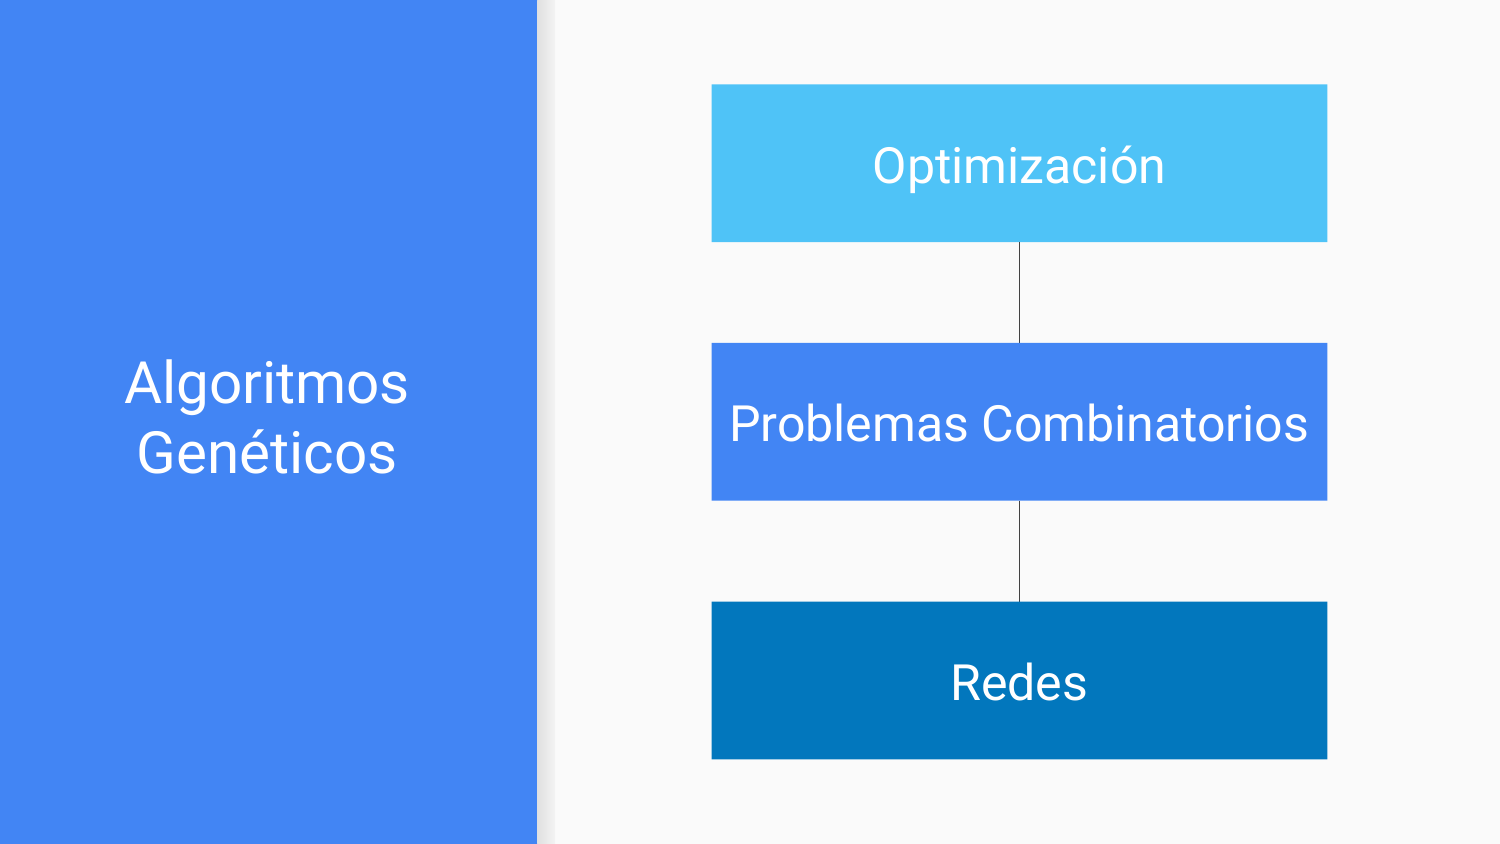

Optimización
Problemas Combinatorios
# Algoritmos Genéticos
Redes